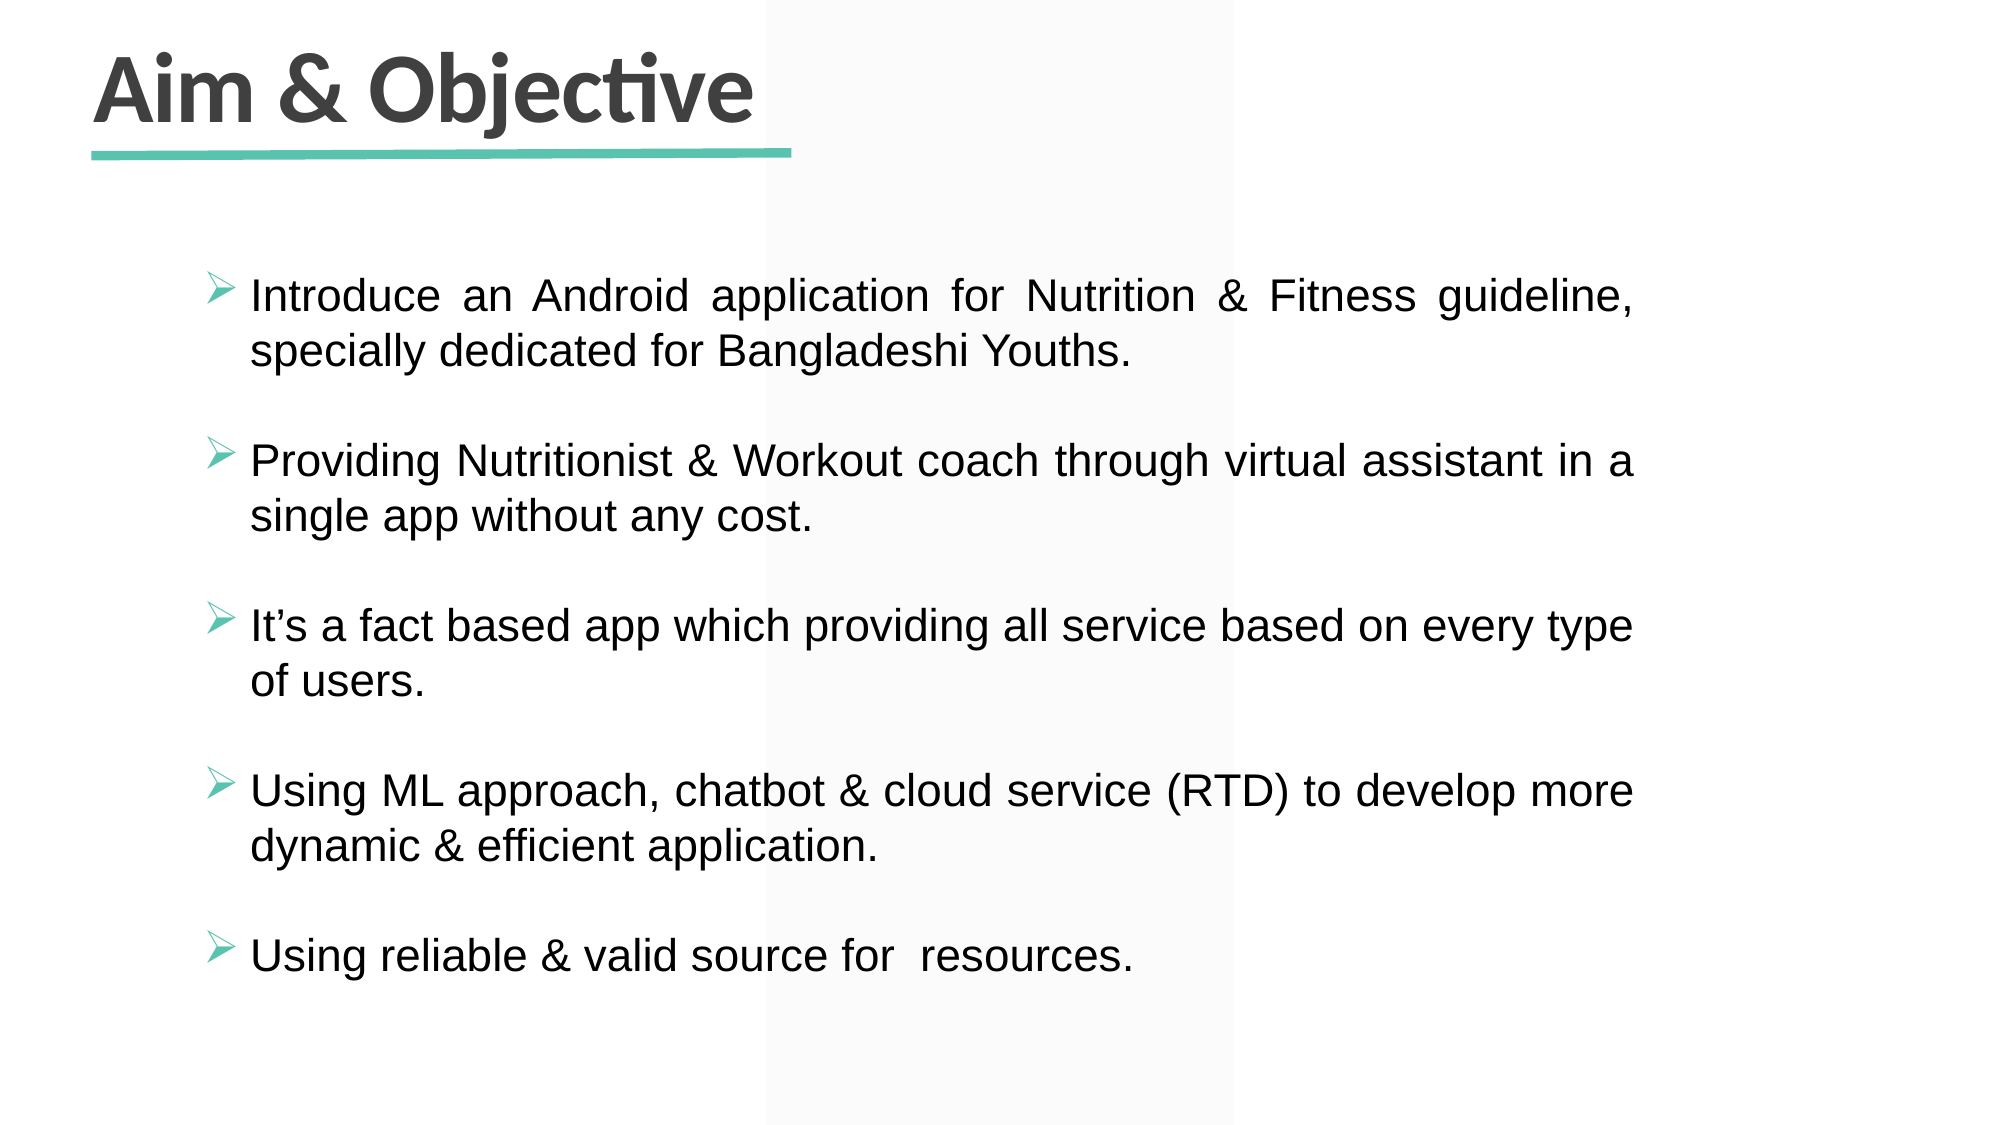

Aim & Objective
Introduce an Android application for Nutrition & Fitness guideline, specially dedicated for Bangladeshi Youths.

Providing Nutritionist & Workout coach through virtual assistant in a single app without any cost.

It’s a fact based app which providing all service based on every type of users.

Using ML approach, chatbot & cloud service (RTD) to develop more dynamic & efficient application.

Using reliable & valid source for  resources.